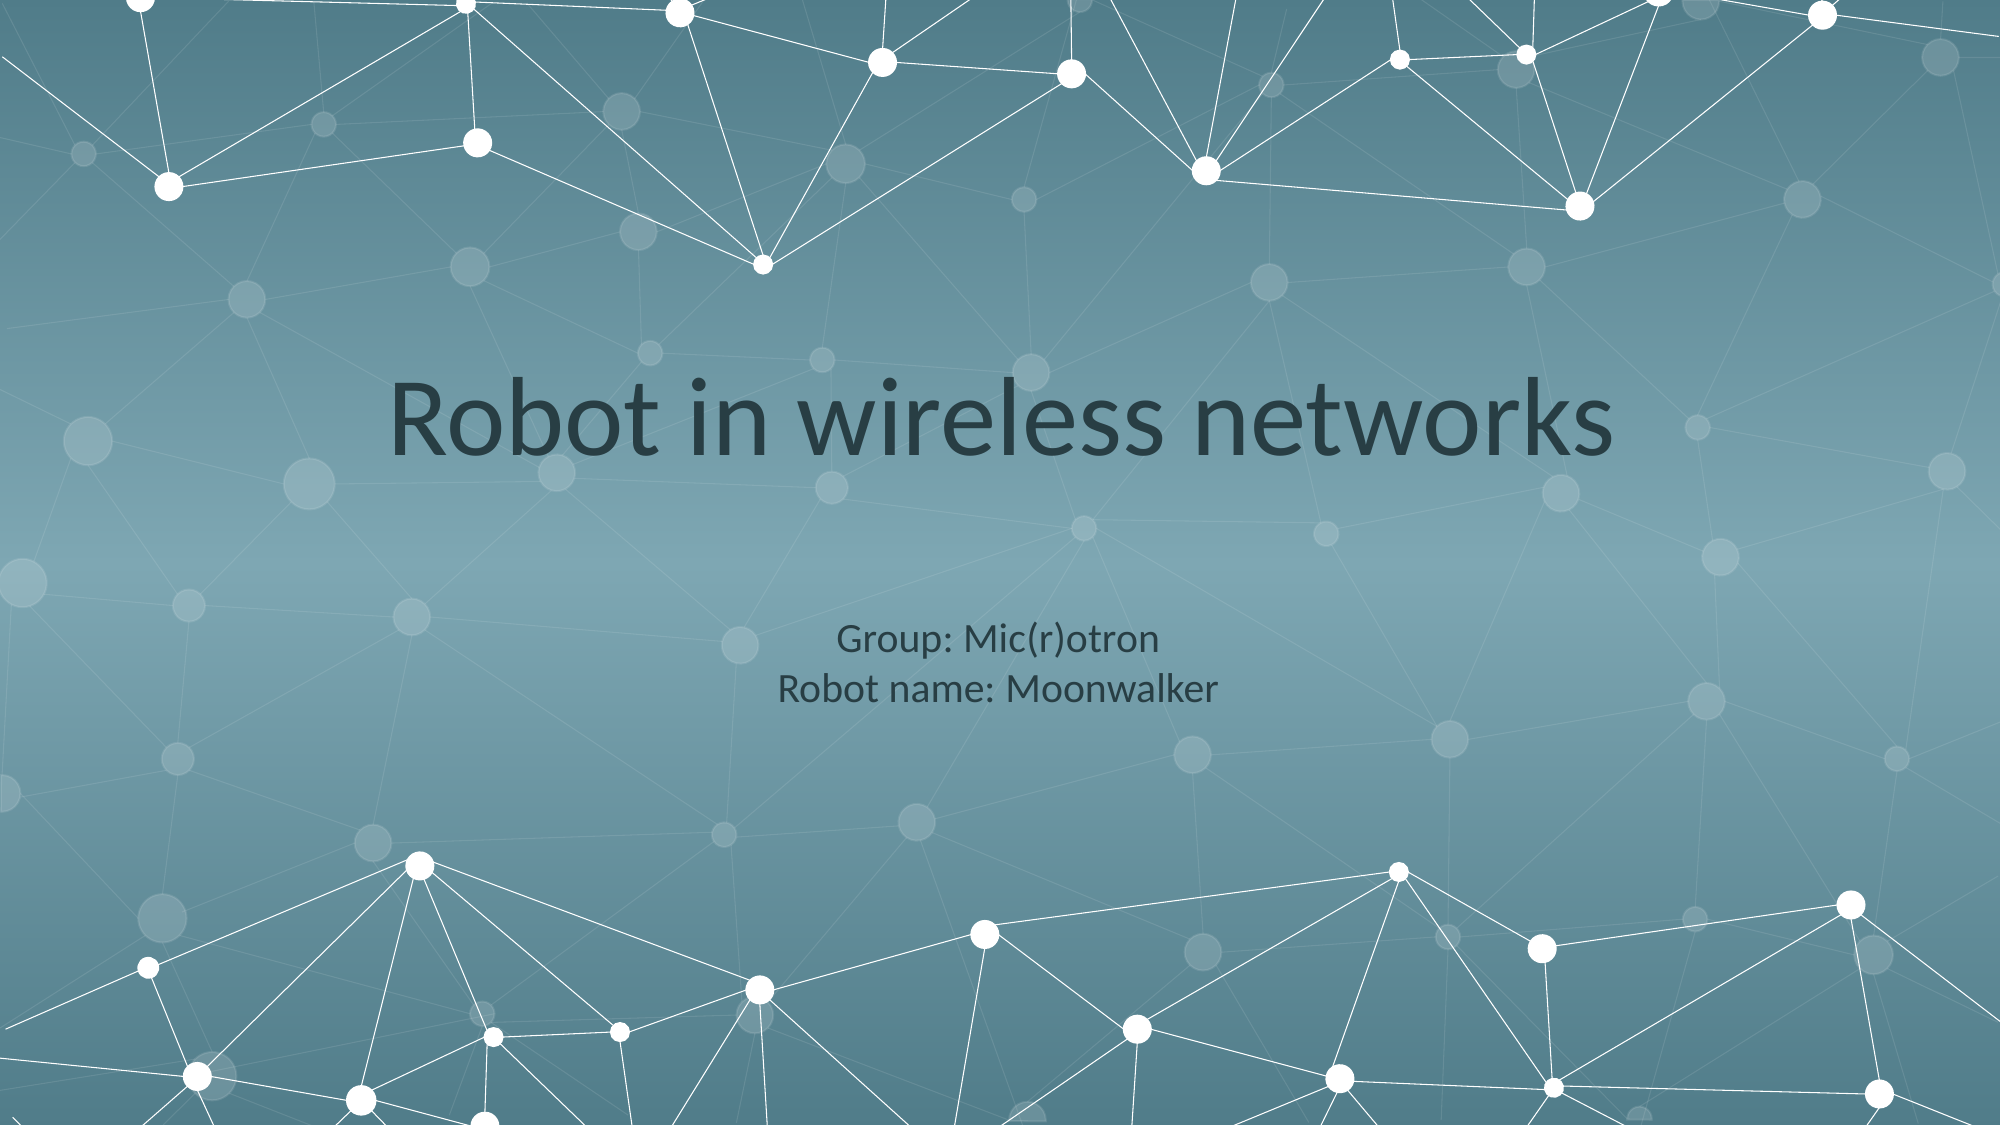

Robot in wireless networks
Group: Mic(r)otron
Robot name: Moonwalker